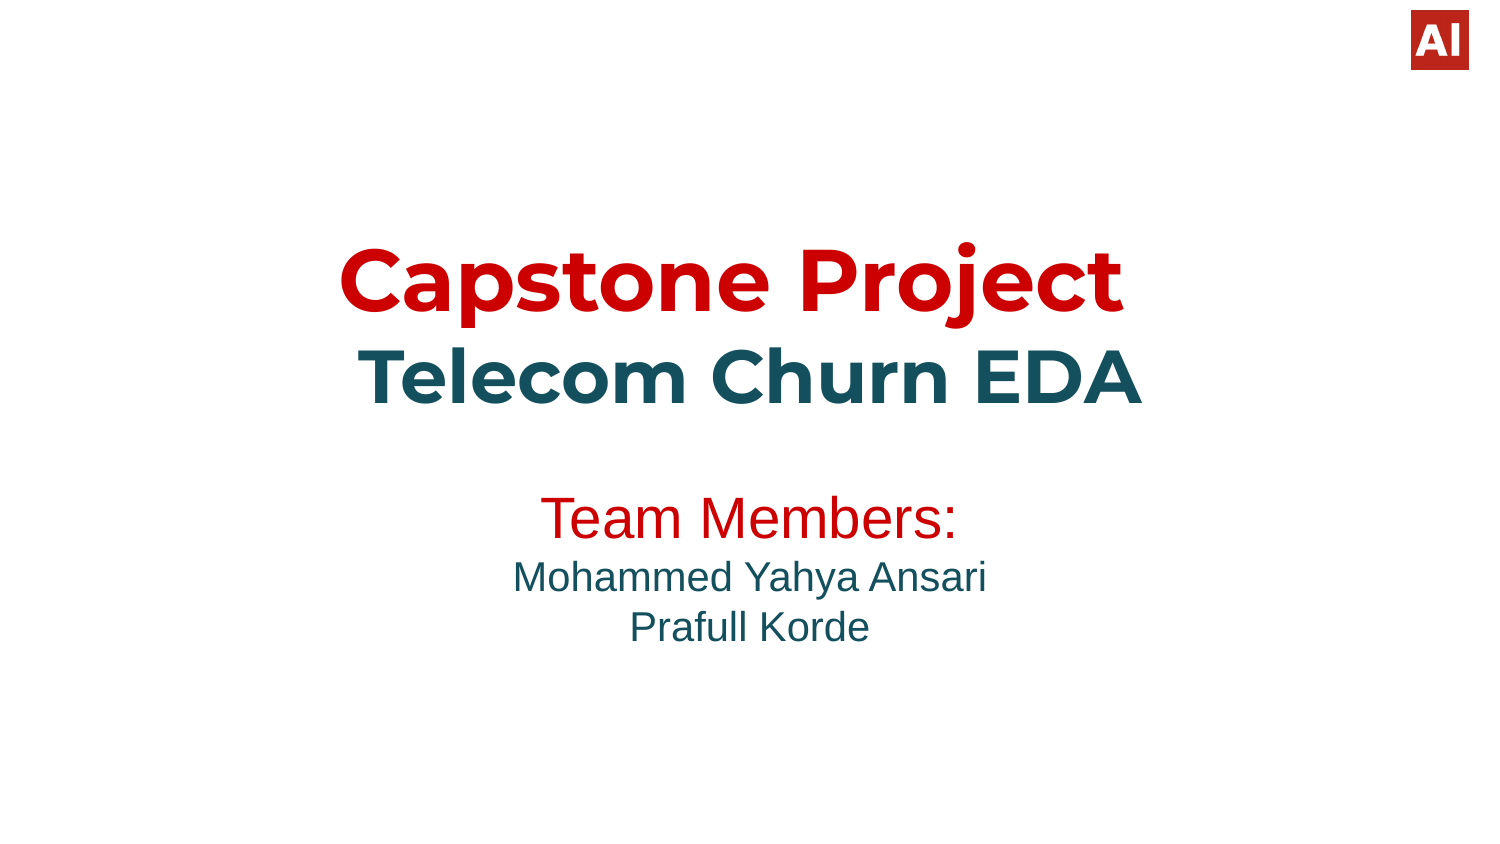

# Capstone Project
Telecom Churn EDA
Team Members:
Mohammed Yahya Ansari
Prafull Korde